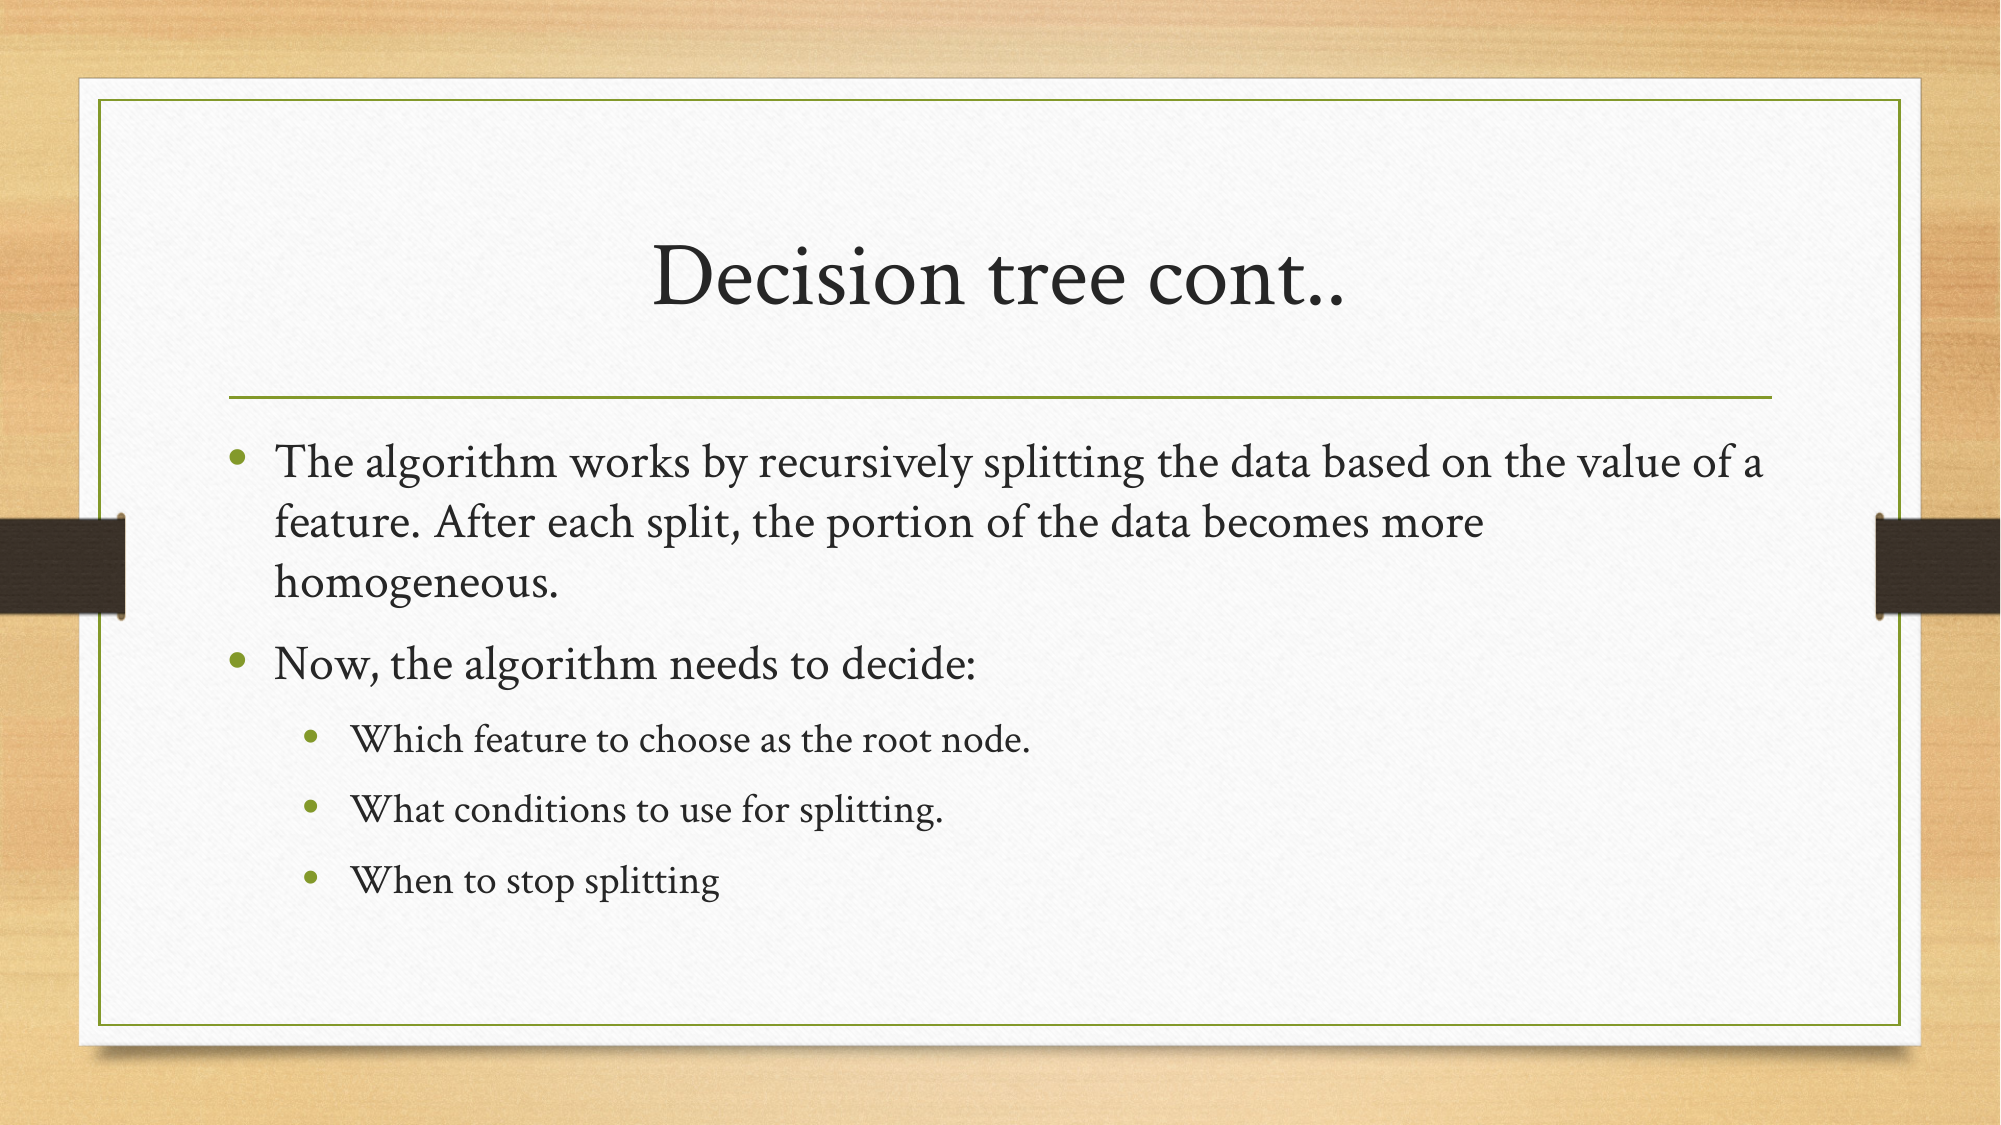

# Decision tree cont..
The algorithm works by recursively splitting the data based on the value of a feature. After each split, the portion of the data becomes more homogeneous.
Now, the algorithm needs to decide:
Which feature to choose as the root node.
What conditions to use for splitting.
When to stop splitting